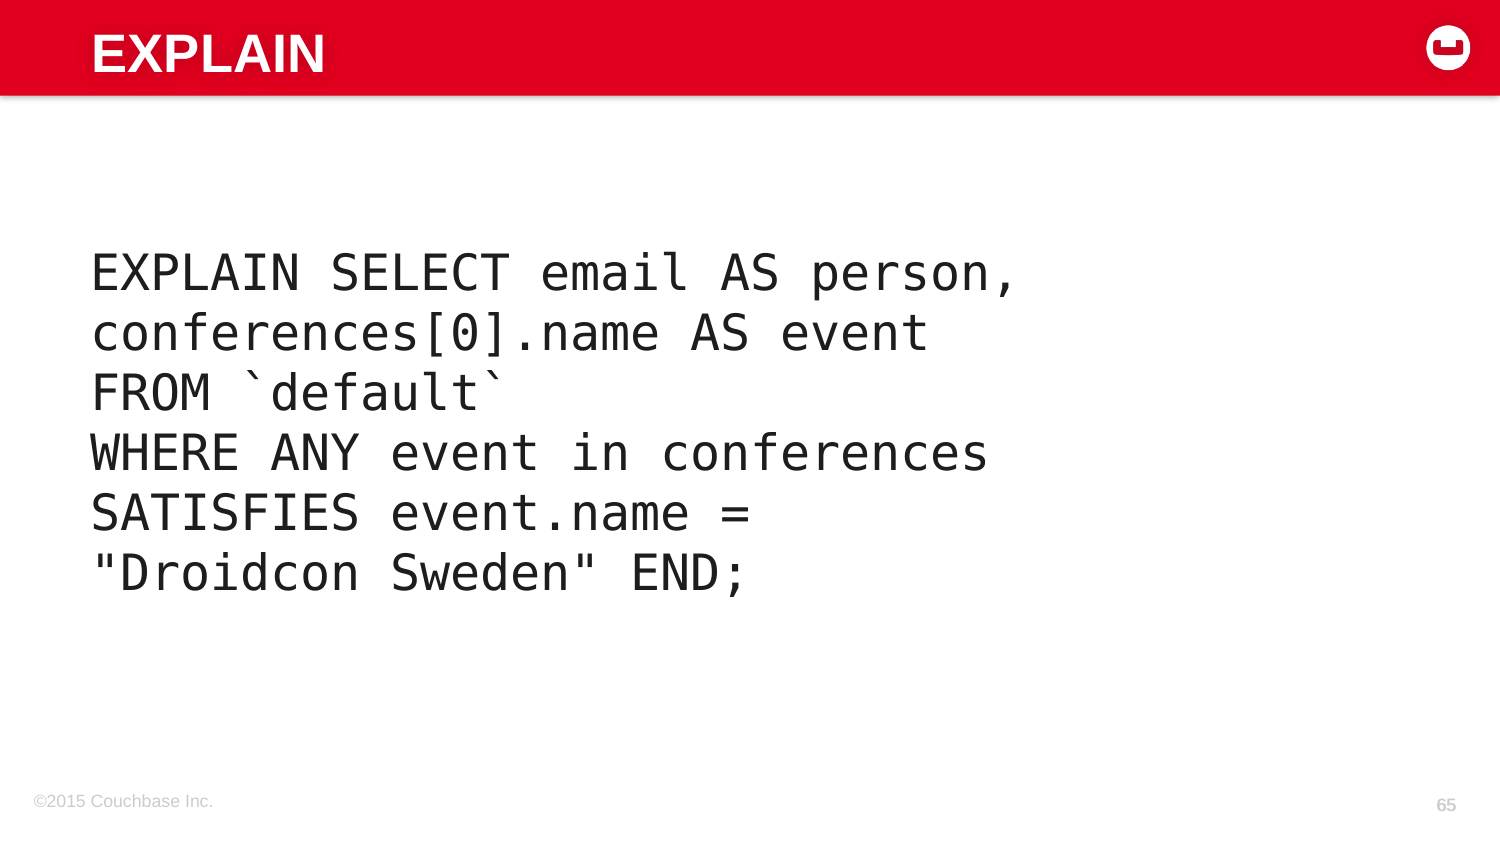

# EXPLAIN
EXPLAIN SELECT email AS person,
conferences[0].name AS event
FROM `default`
WHERE ANY event in conferences
SATISFIES event.name =
"Droidcon Sweden" END;
65